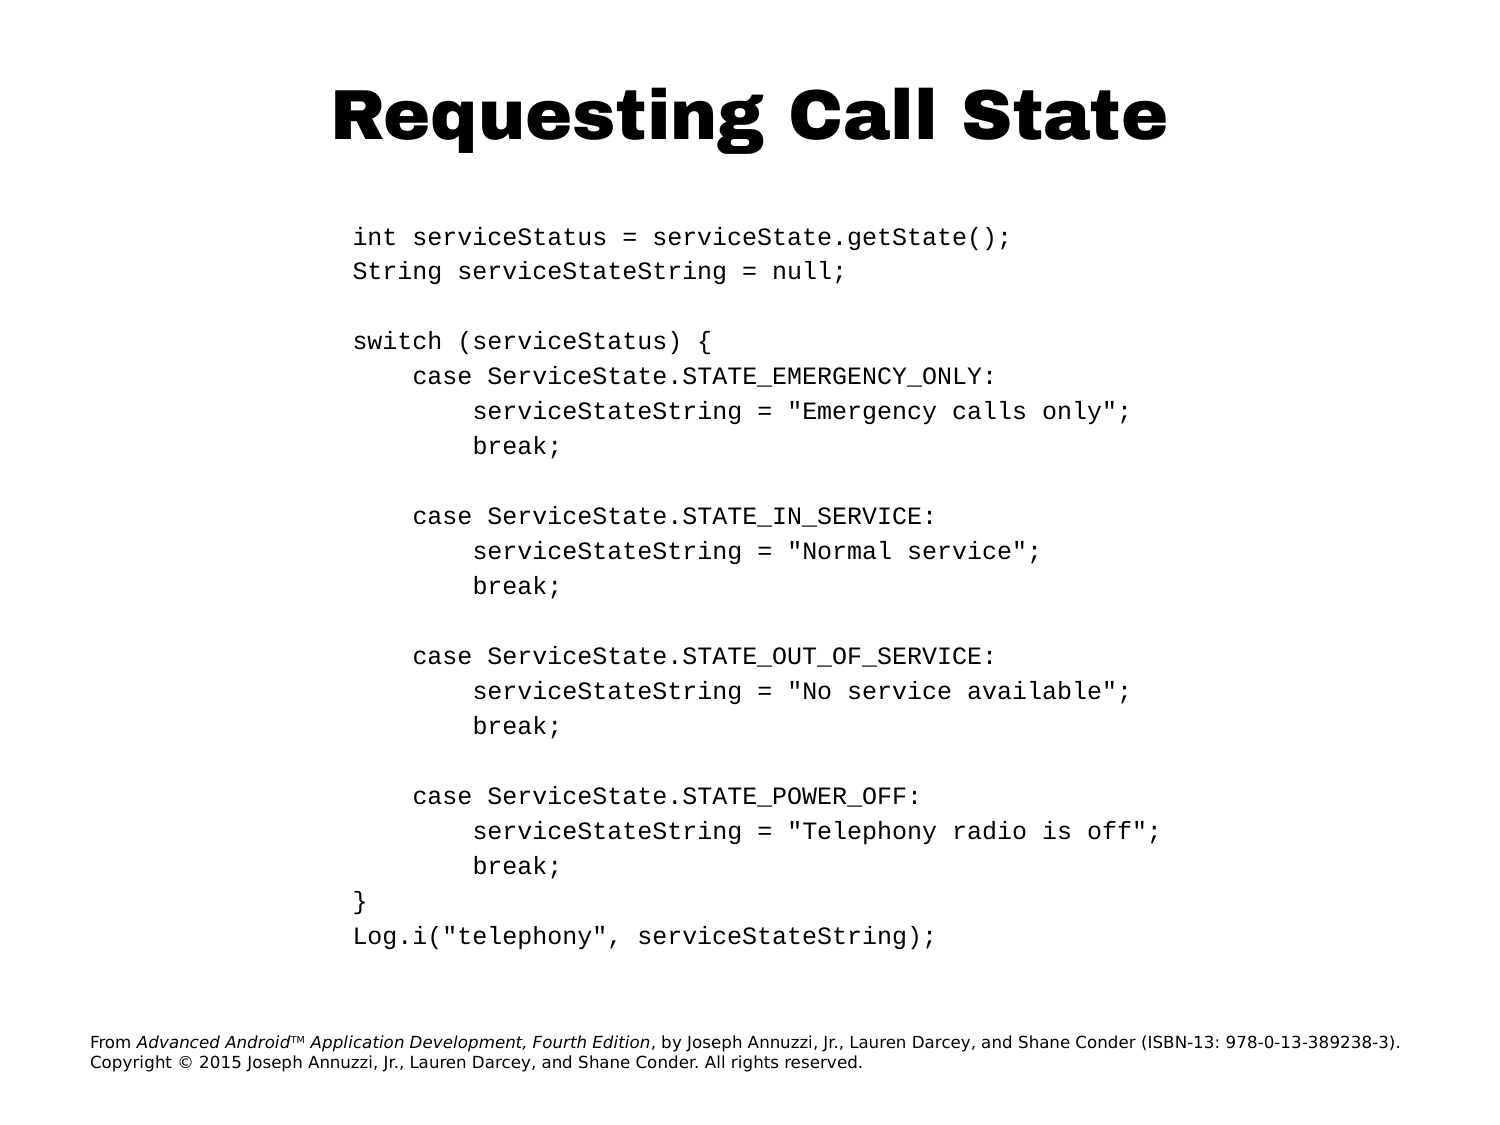

# Requesting Call State
int serviceStatus = serviceState.getState();
String serviceStateString = null;

switch (serviceStatus) {
    case ServiceState.STATE_EMERGENCY_ONLY:
        serviceStateString = "Emergency calls only";
        break;

    case ServiceState.STATE_IN_SERVICE:
        serviceStateString = "Normal service";
        break;

    case ServiceState.STATE_OUT_OF_SERVICE:
        serviceStateString = "No service available";
        break;

    case ServiceState.STATE_POWER_OFF:
        serviceStateString = "Telephony radio is off";
        break;
}
Log.i("telephony", serviceStateString);
From Advanced AndroidTM Application Development, Fourth Edition, by Joseph Annuzzi, Jr., Lauren Darcey, and Shane Conder (ISBN-13: 978-0-13-389238-3). Copyright © 2015 Joseph Annuzzi, Jr., Lauren Darcey, and Shane Conder. All rights reserved.